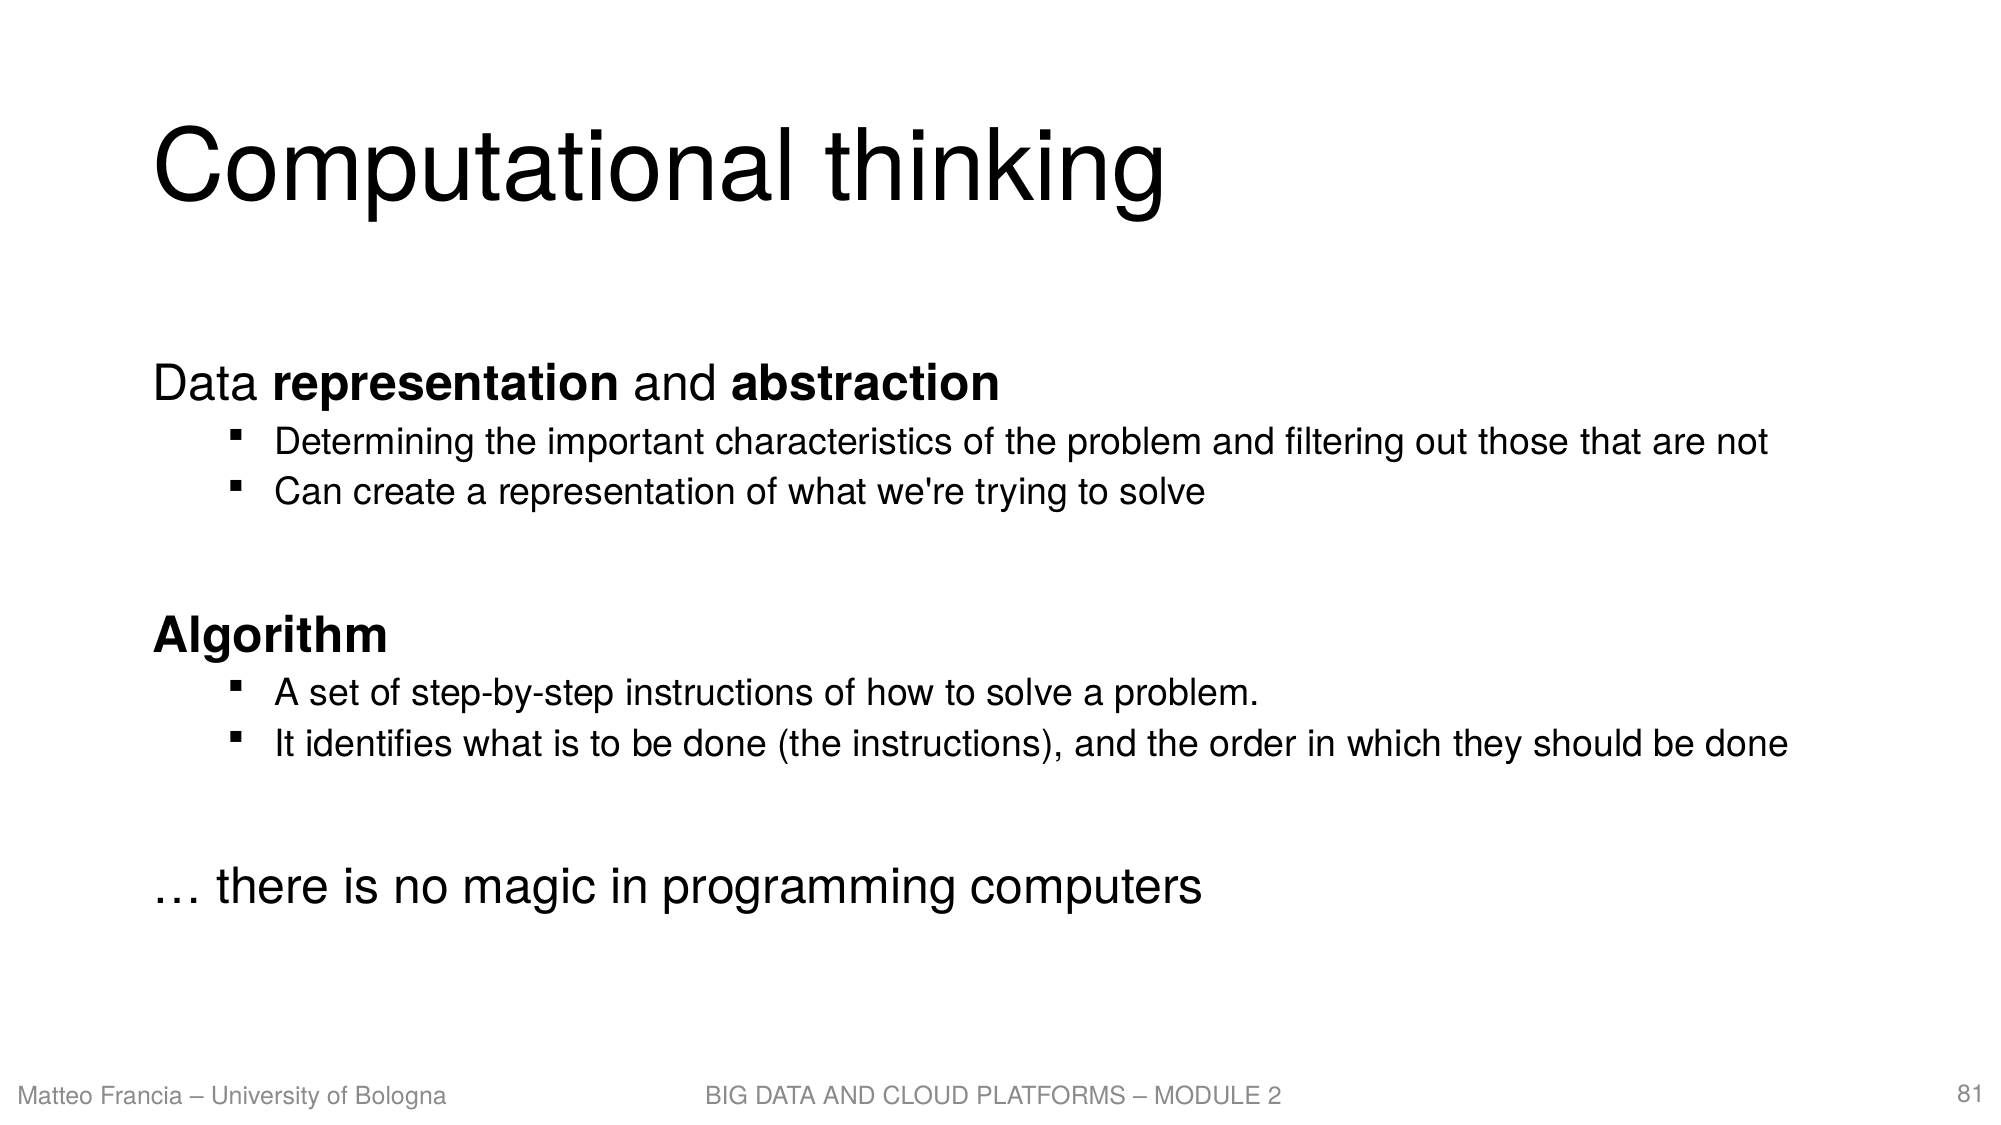

# Computational thinking
Data representation and abstraction
Determining the important characteristics of the problem and filtering out those that are not
Can create a representation of what we're trying to solve

Algorithm
A set of step-by-step instructions of how to solve a problem.
It identifies what is to be done (the instructions), and the order in which they should be done

… there is no magic in programming computers

81
Matteo Francia – University of Bologna